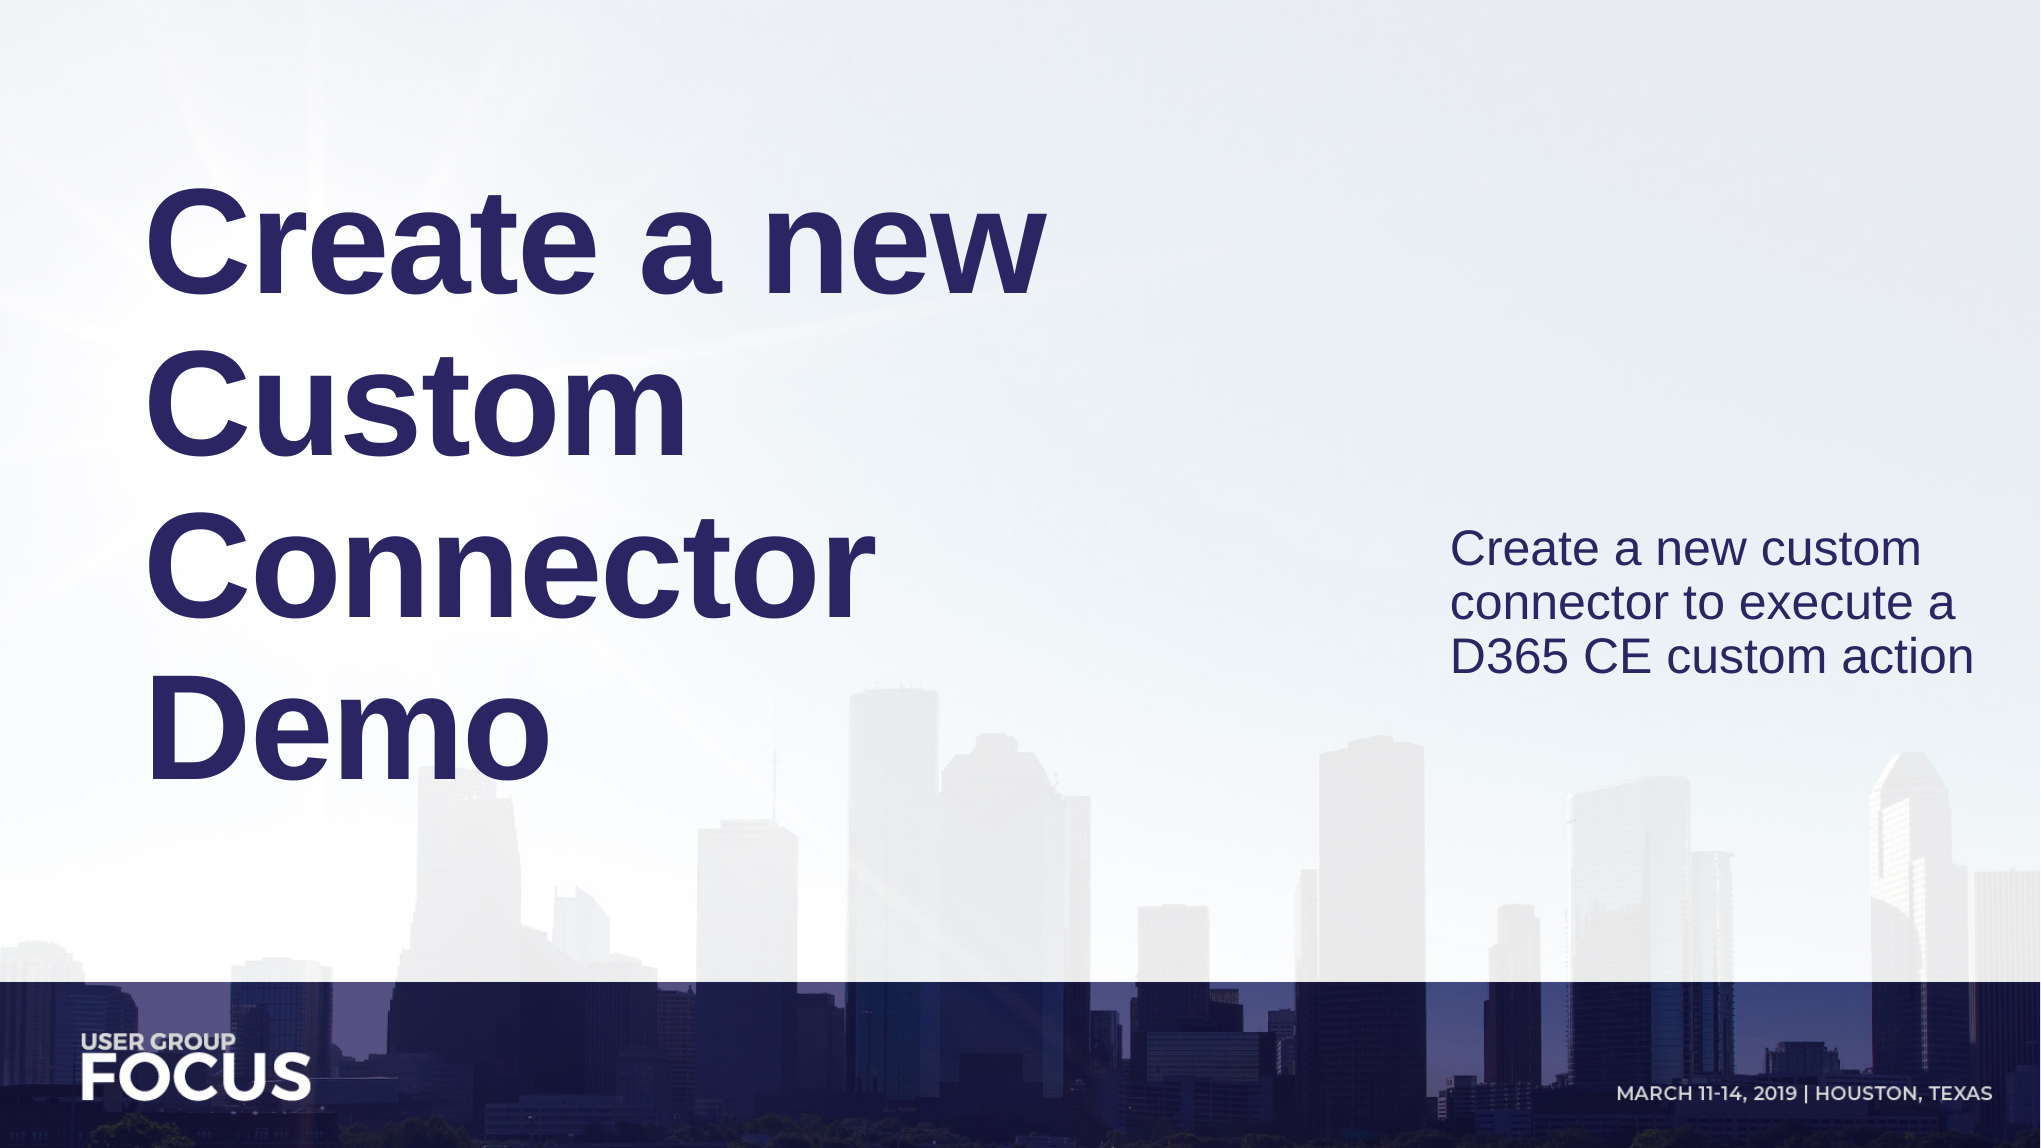

# Create a new Custom Connector Demo
Create a new custom connector to execute a D365 CE custom action